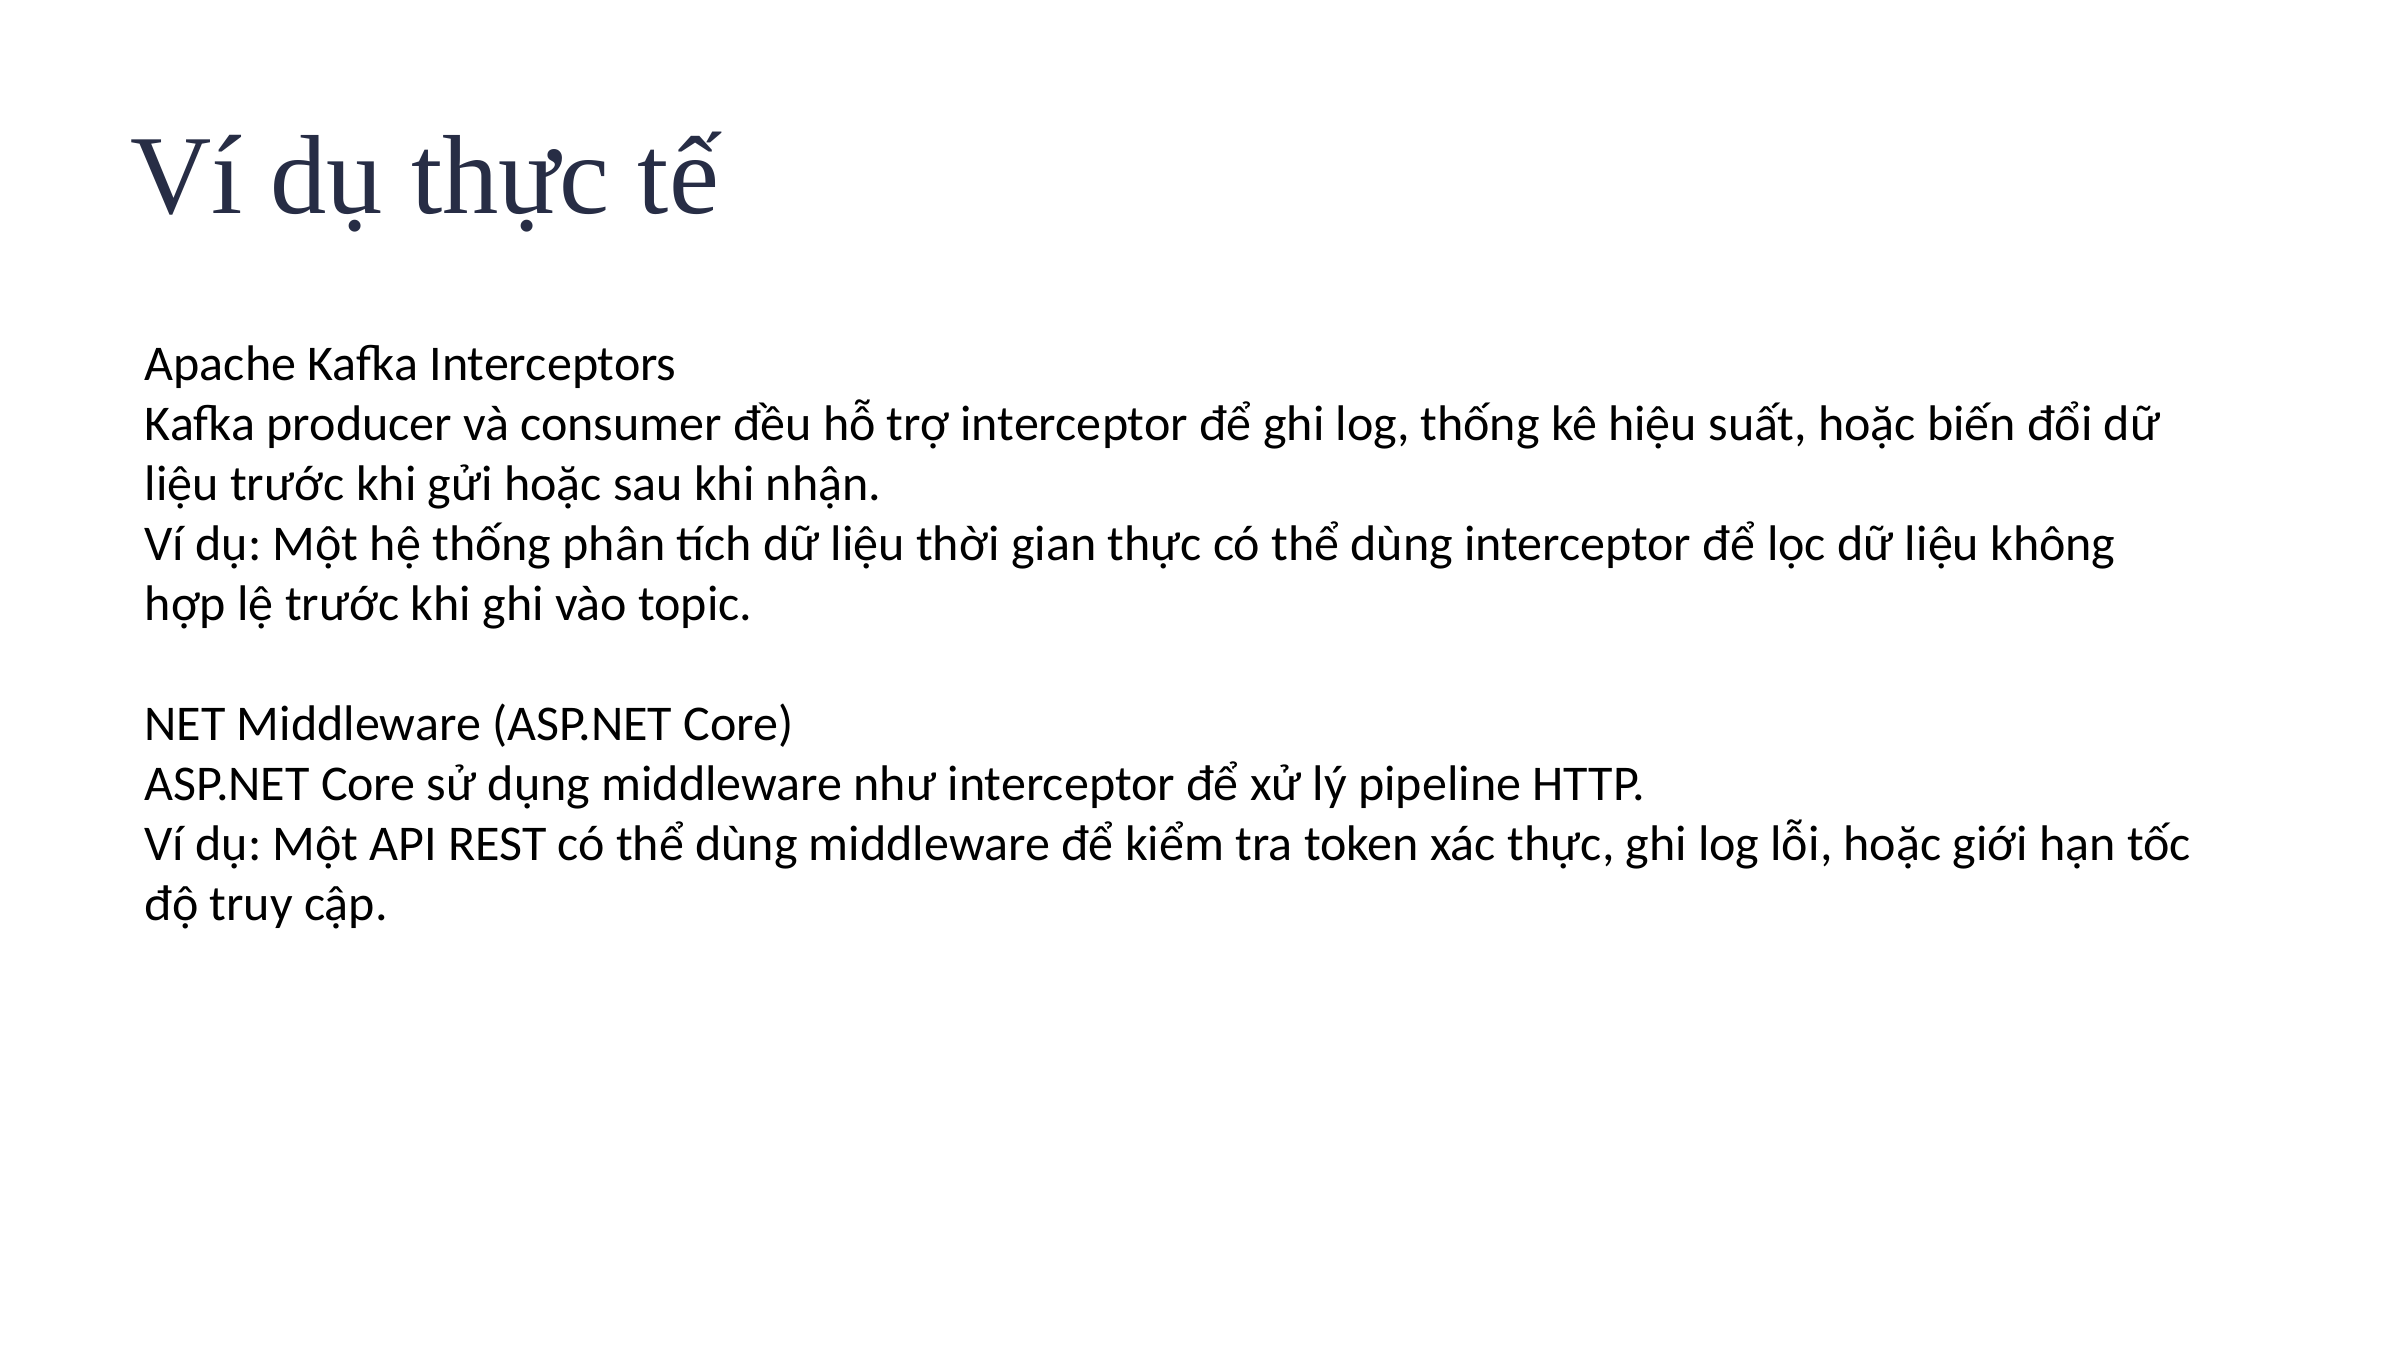

Ví dụ thực tế
Apache Kafka Interceptors
Kafka producer và consumer đều hỗ trợ interceptor để ghi log, thống kê hiệu suất, hoặc biến đổi dữ liệu trước khi gửi hoặc sau khi nhận.
Ví dụ: Một hệ thống phân tích dữ liệu thời gian thực có thể dùng interceptor để lọc dữ liệu không hợp lệ trước khi ghi vào topic.

NET Middleware (ASP.NET Core)
ASP.NET Core sử dụng middleware như interceptor để xử lý pipeline HTTP.
Ví dụ: Một API REST có thể dùng middleware để kiểm tra token xác thực, ghi log lỗi, hoặc giới hạn tốc độ truy cập.